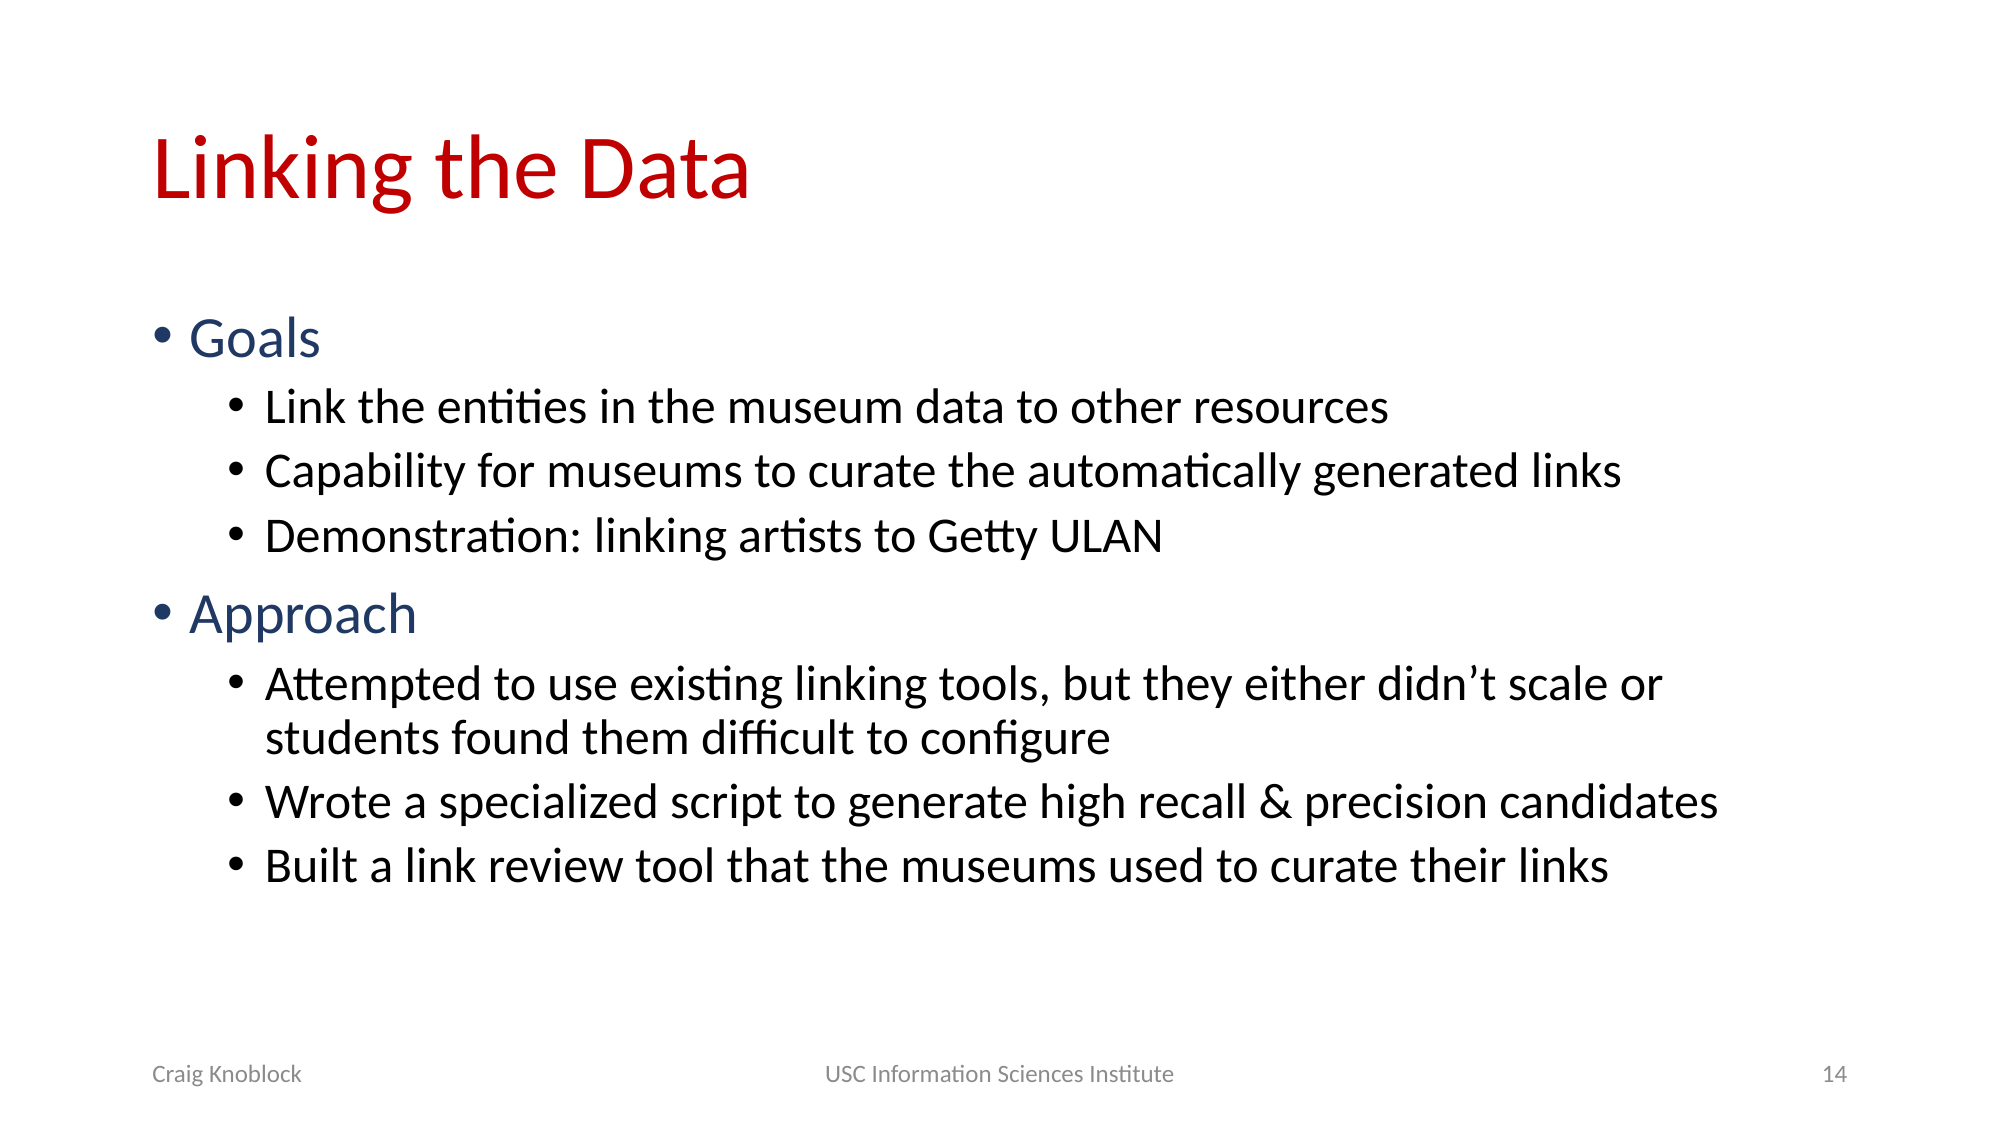

# Linking the Data
Goals
Link the entities in the museum data to other resources
Capability for museums to curate the automatically generated links
Demonstration: linking artists to Getty ULAN
Approach
Attempted to use existing linking tools, but they either didn’t scale or students found them difficult to configure
Wrote a specialized script to generate high recall & precision candidates
Built a link review tool that the museums used to curate their links
Craig Knoblock
USC Information Sciences Institute
14